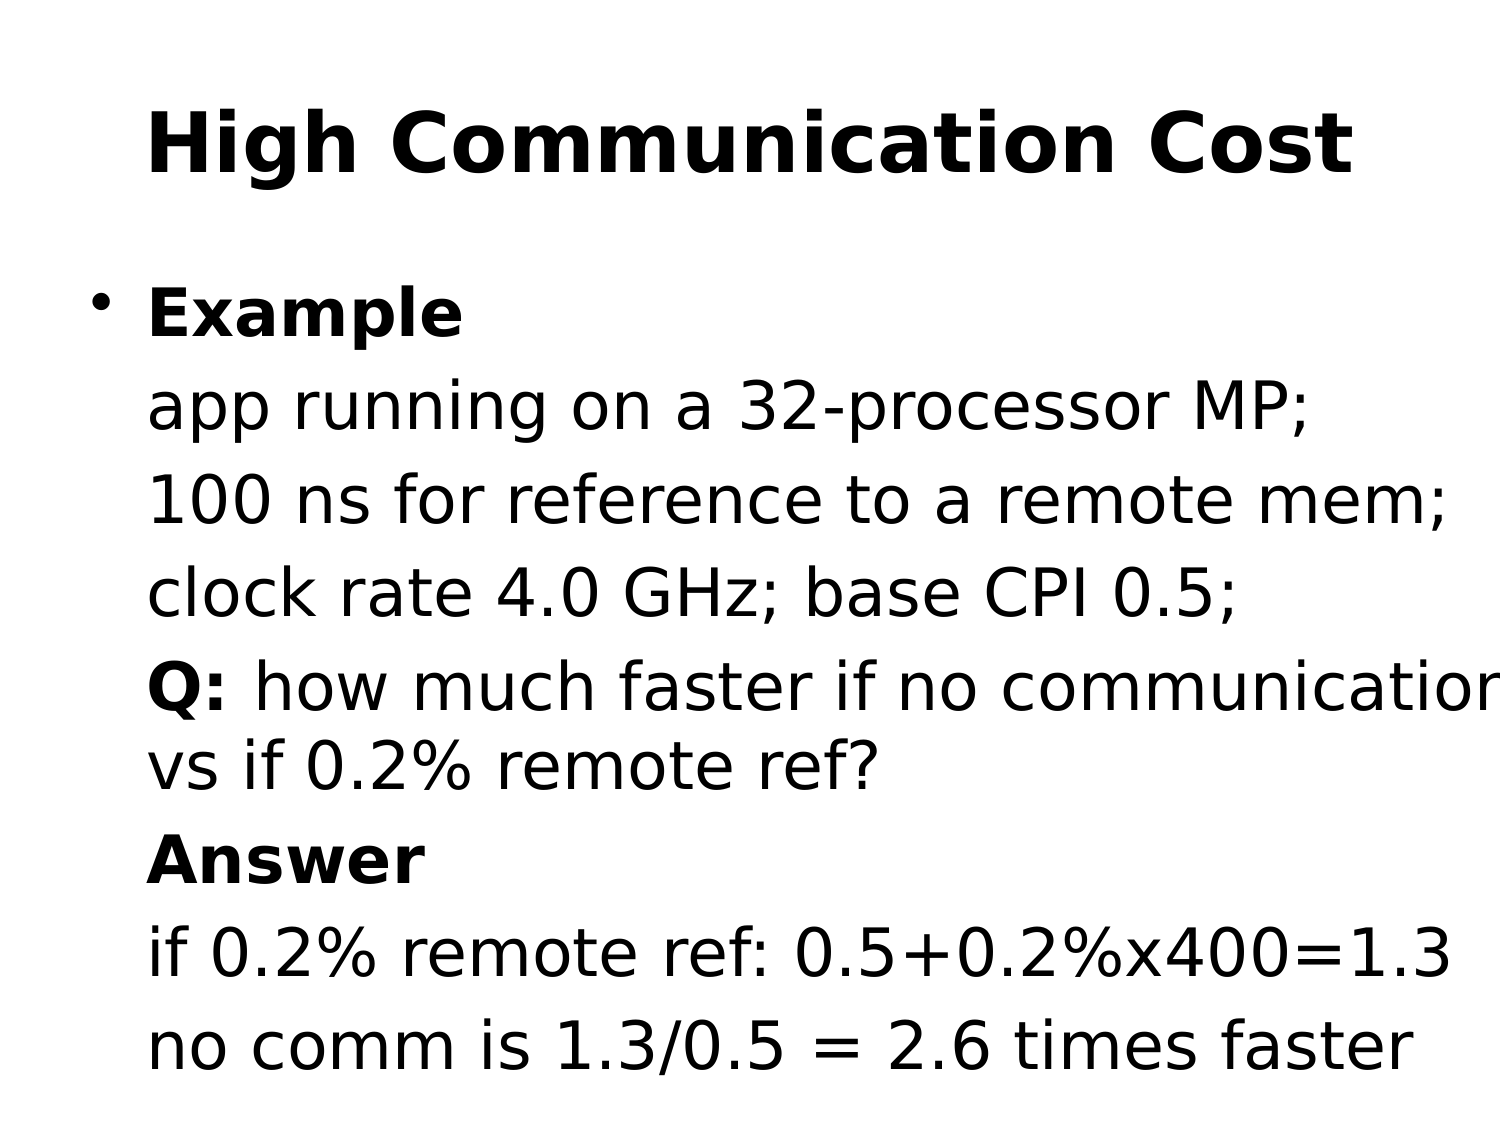

# High Communication Cost
Example
	app running on a 32-processor MP;
	100 ns for reference to a remote mem;
	clock rate 4.0 GHz; base CPI 0.5;
	Q: how much faster if no communication vs if 0.2% remote ref?
	Answer
	if 0.2% remote ref: 0.5+0.2%x400=1.3
	no comm is 1.3/0.5 = 2.6 times faster